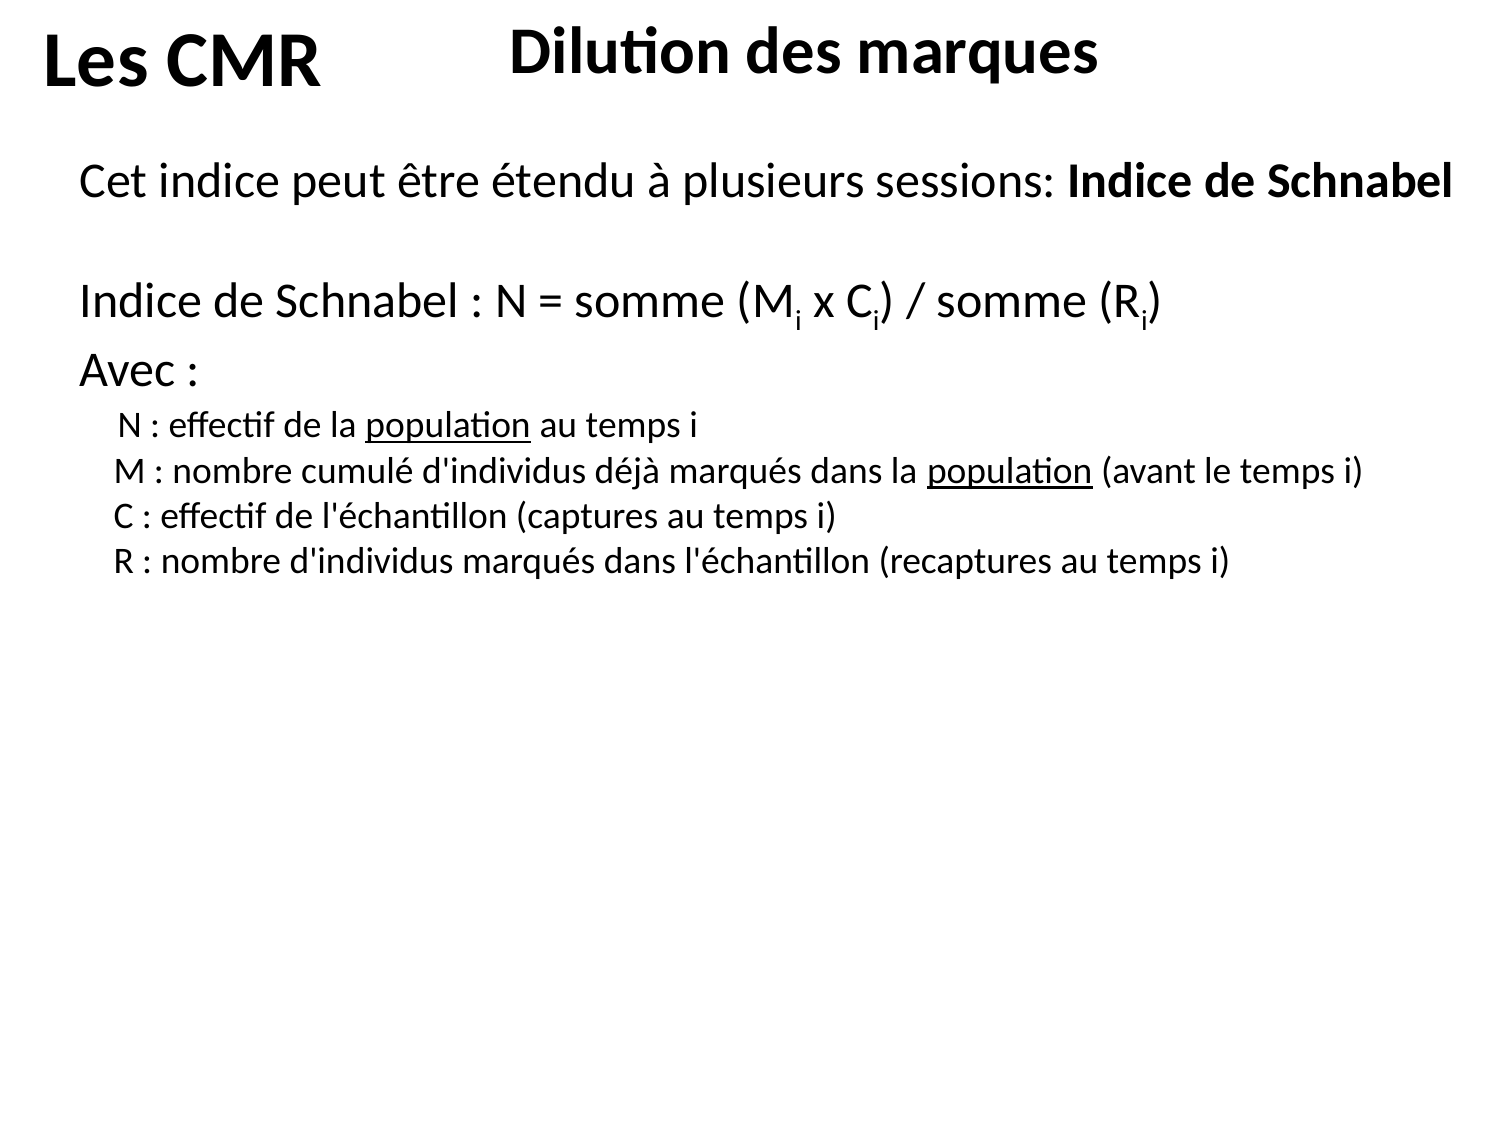

Les CMR
Dilution des marques
Cet indice peut être étendu à plusieurs sessions: Indice de Schnabel

Indice de Schnabel : N = somme (Mi x Ci) / somme (Ri)
Avec :
    N : effectif de la population au temps i
    M : nombre cumulé d'individus déjà marqués dans la population (avant le temps i)
    C : effectif de l'échantillon (captures au temps i)
    R : nombre d'individus marqués dans l'échantillon (recaptures au temps i)